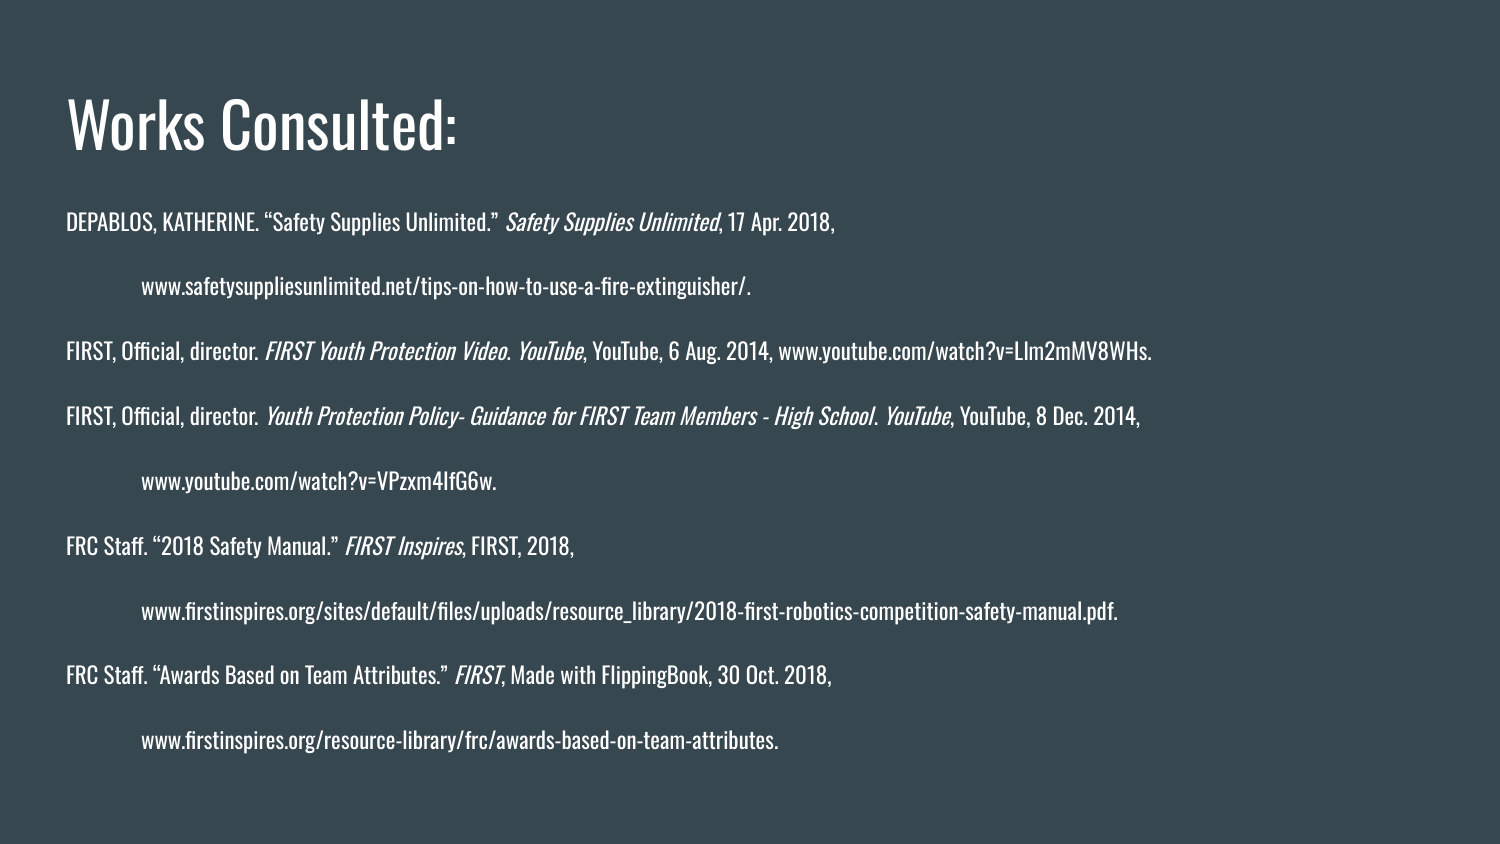

# Works Consulted:
DEPABLOS, KATHERINE. “Safety Supplies Unlimited.” Safety Supplies Unlimited, 17 Apr. 2018,
www.safetysuppliesunlimited.net/tips-on-how-to-use-a-fire-extinguisher/.
FIRST, Official, director. FIRST Youth Protection Video. YouTube, YouTube, 6 Aug. 2014, www.youtube.com/watch?v=Llm2mMV8WHs.
FIRST, Official, director. Youth Protection Policy- Guidance for FIRST Team Members - High School. YouTube, YouTube, 8 Dec. 2014,
www.youtube.com/watch?v=VPzxm4IfG6w.
FRC Staff. “2018 Safety Manual.” FIRST Inspires, FIRST, 2018,
www.firstinspires.org/sites/default/files/uploads/resource_library/2018-first-robotics-competition-safety-manual.pdf.
FRC Staff. “Awards Based on Team Attributes.” FIRST, Made with FlippingBook, 30 Oct. 2018,
www.firstinspires.org/resource-library/frc/awards-based-on-team-attributes.